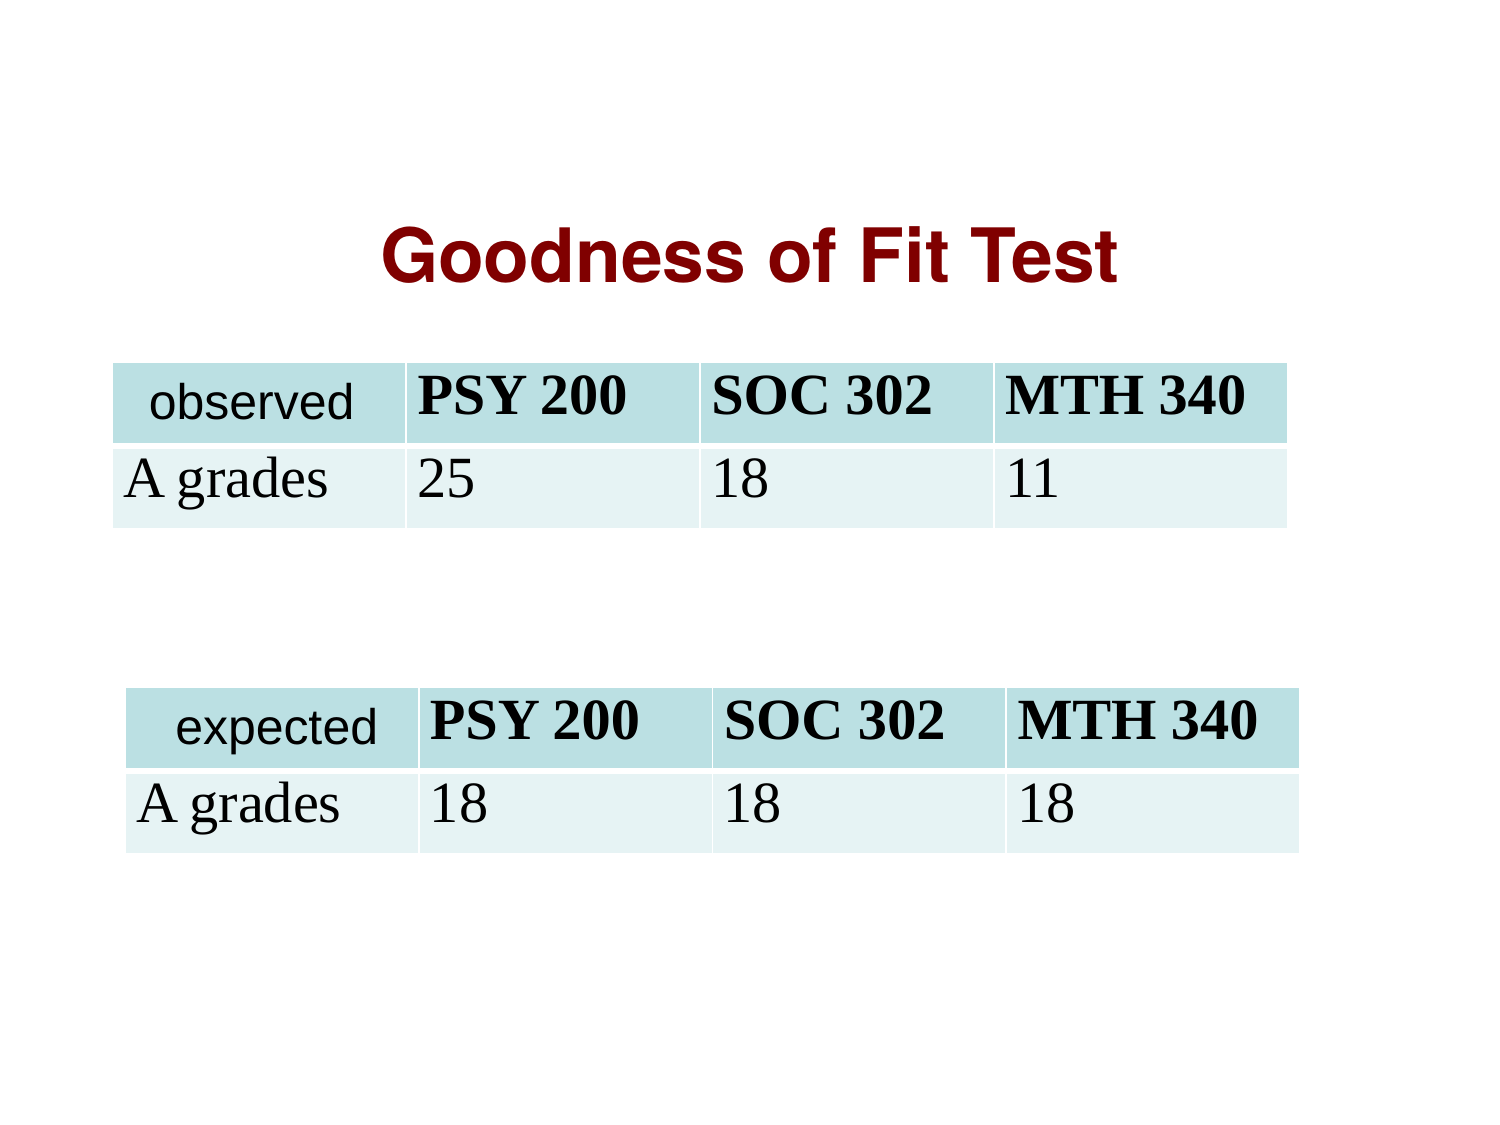

# Goodness of Fit Test
|  | PSY 200 | SOC 302 | MTH 340 |
| --- | --- | --- | --- |
| A grades | 25 | 18 | 11 |
observed
|  | PSY 200 | SOC 302 | MTH 340 |
| --- | --- | --- | --- |
| A grades | 18 | 18 | 18 |
expected